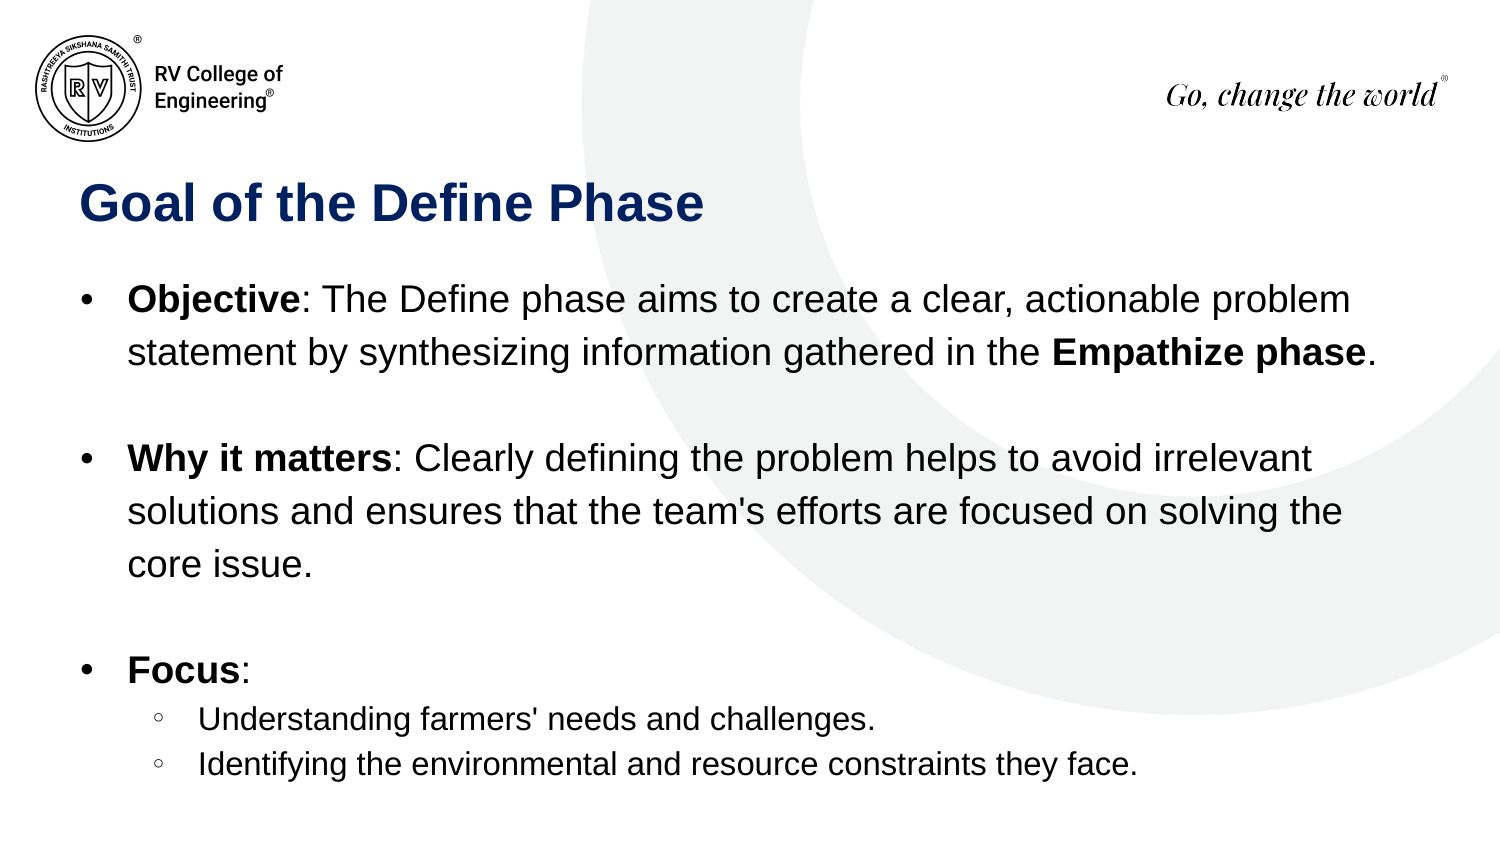

# Goal of the Define Phase
Objective: The Define phase aims to create a clear, actionable problem statement by synthesizing information gathered in the Empathize phase.

Why it matters: Clearly defining the problem helps to avoid irrelevant solutions and ensures that the team's efforts are focused on solving the core issue.

Focus:
Understanding farmers' needs and challenges.
Identifying the environmental and resource constraints they face.